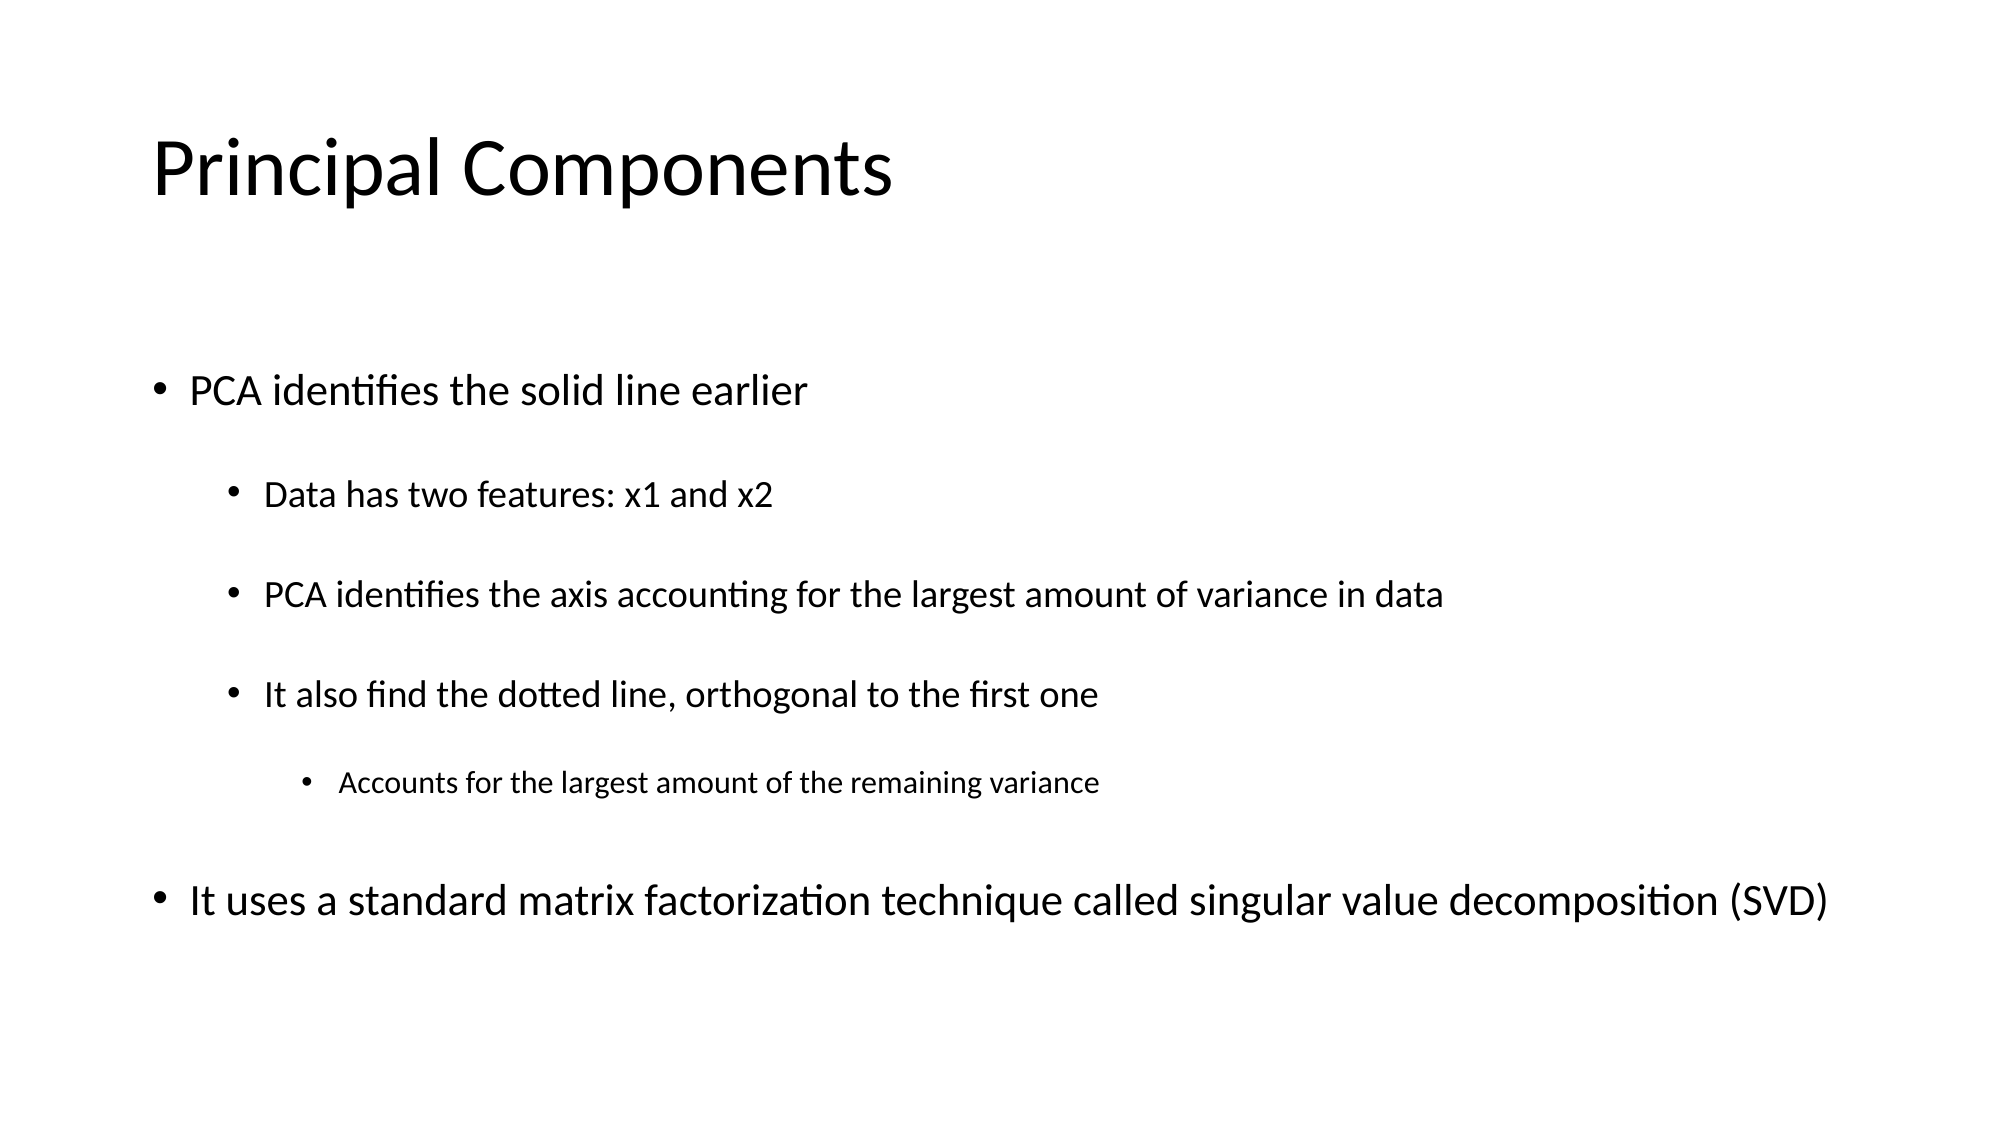

# Principal Components
PCA identifies the solid line earlier
Data has two features: x1 and x2
PCA identifies the axis accounting for the largest amount of variance in data
It also find the dotted line, orthogonal to the first one
Accounts for the largest amount of the remaining variance
It uses a standard matrix factorization technique called singular value decomposition (SVD)